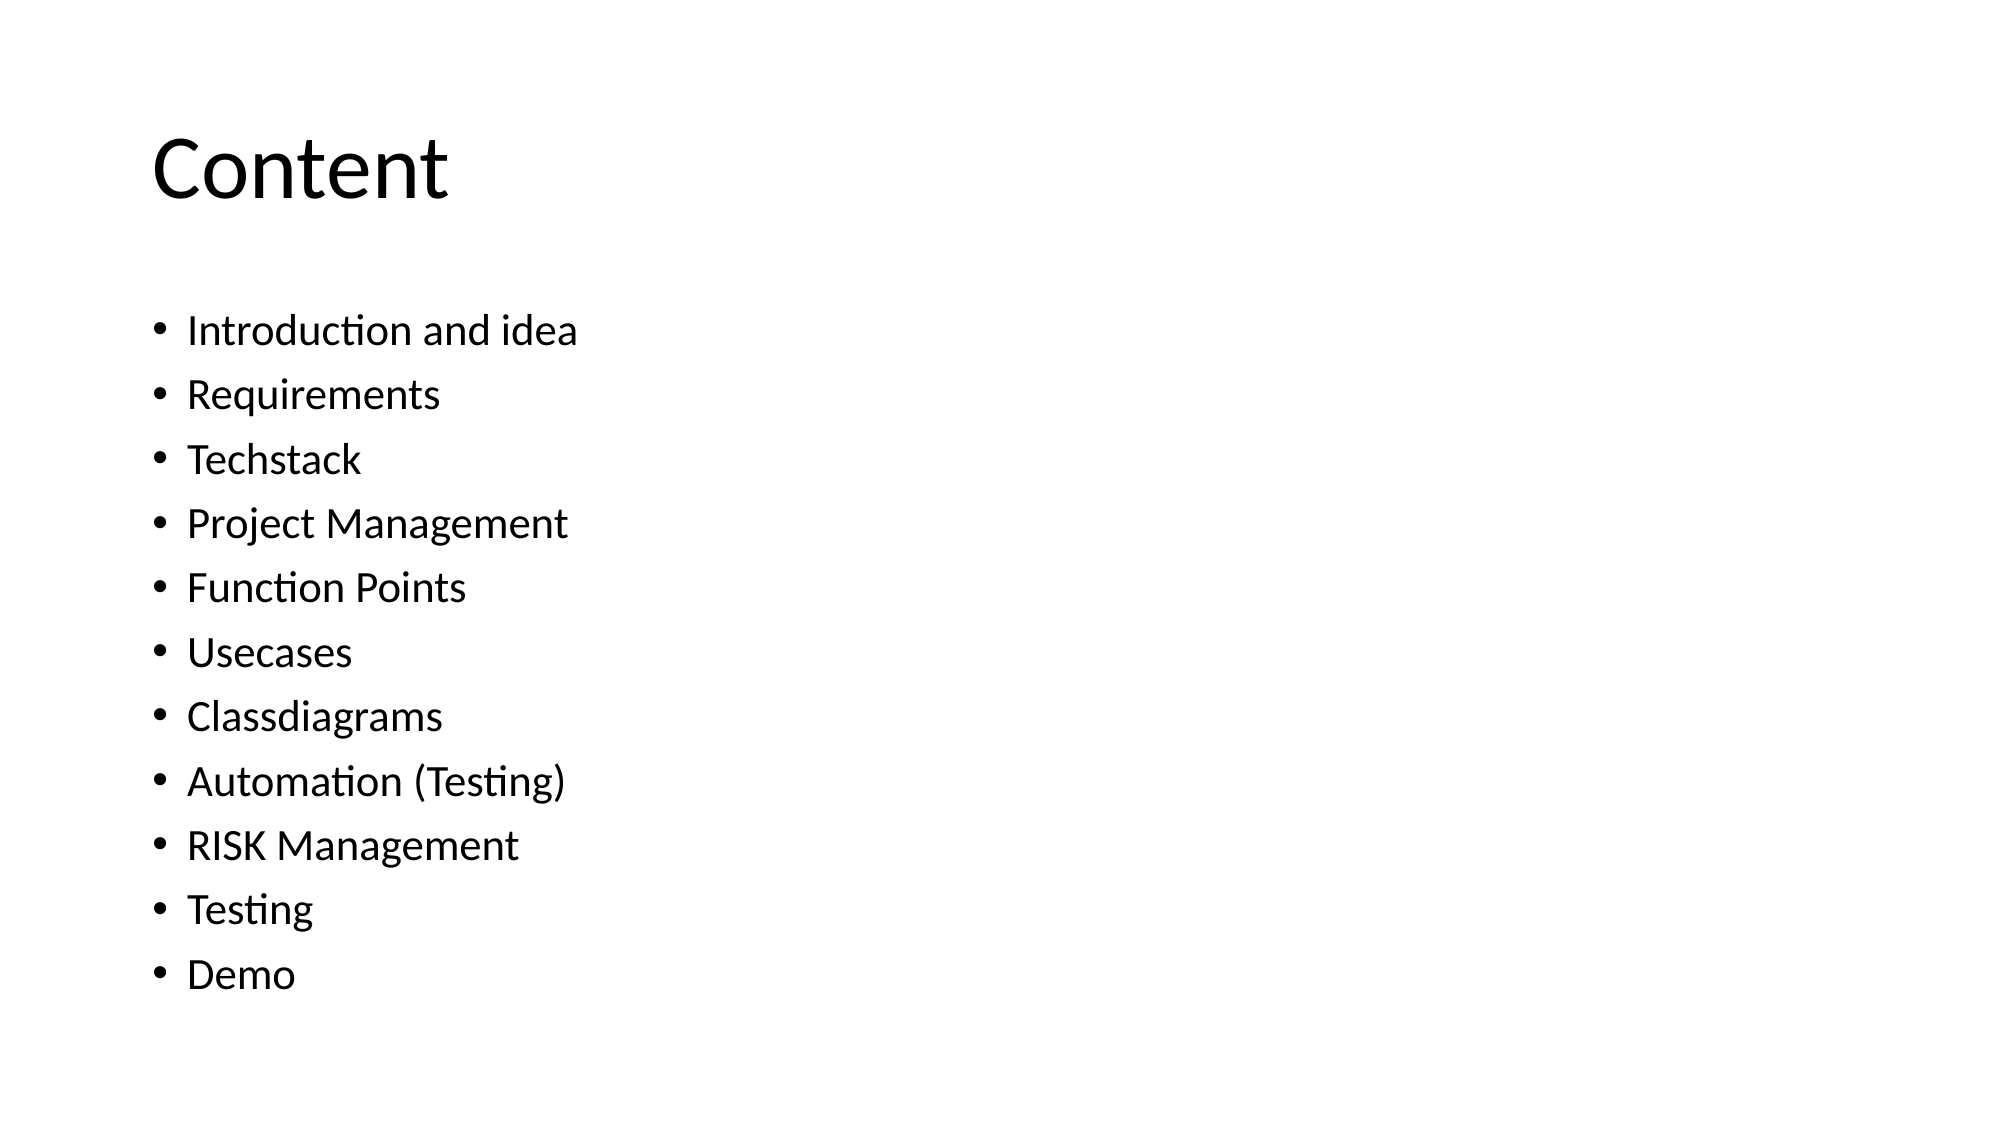

Content
Introduction and idea
Requirements
Techstack
Project Management
Function Points
Usecases
Classdiagrams
Automation (Testing)
RISK Management
Testing
Demo